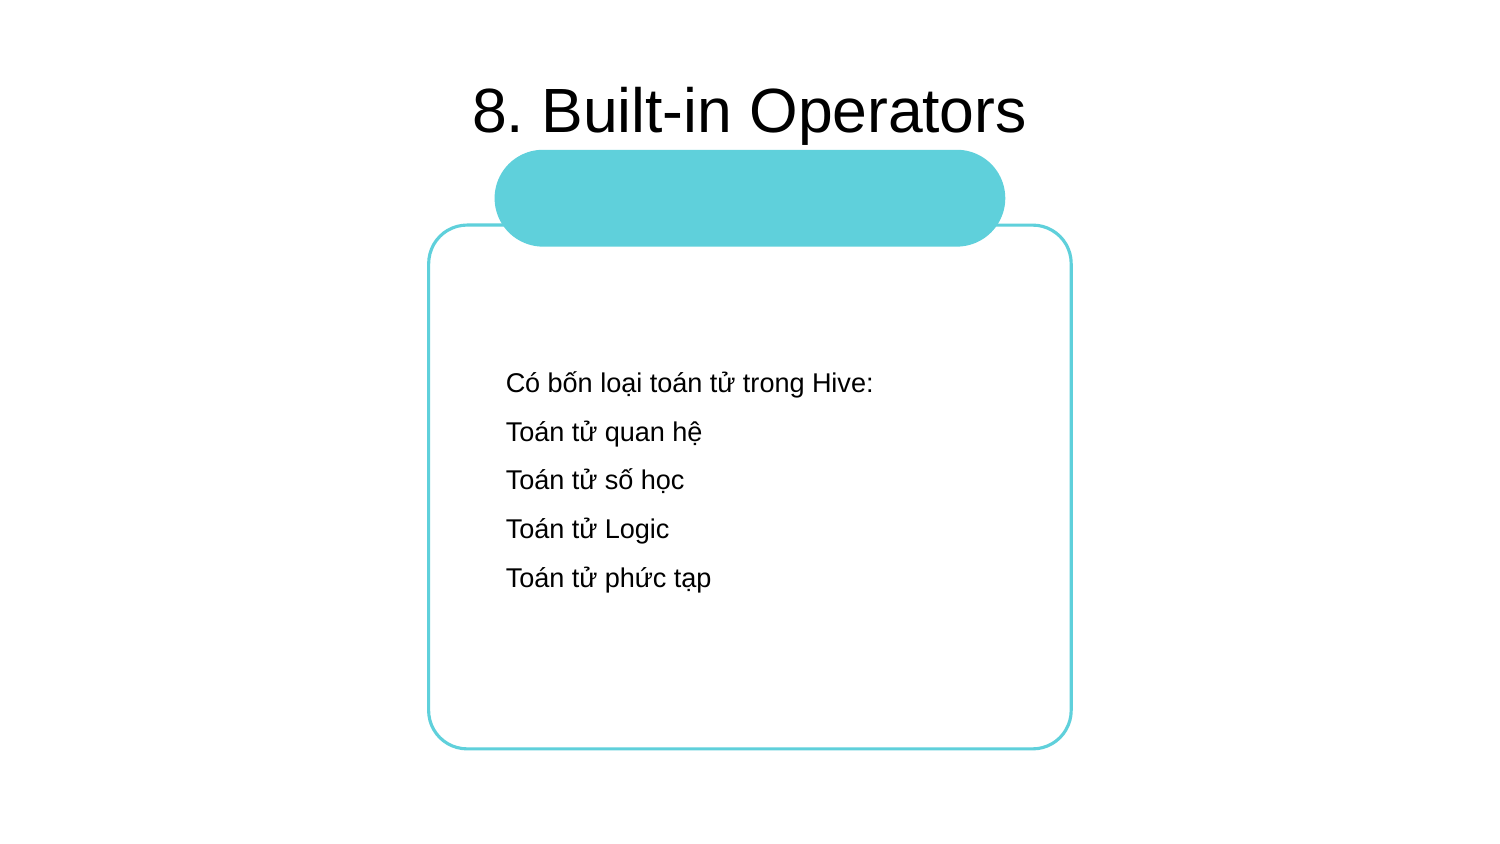

# 8. Built-in Operators

Có bốn loại toán tử trong Hive:
Toán tử quan hệ
Toán tử số học
Toán tử Logic
Toán tử phức tạp